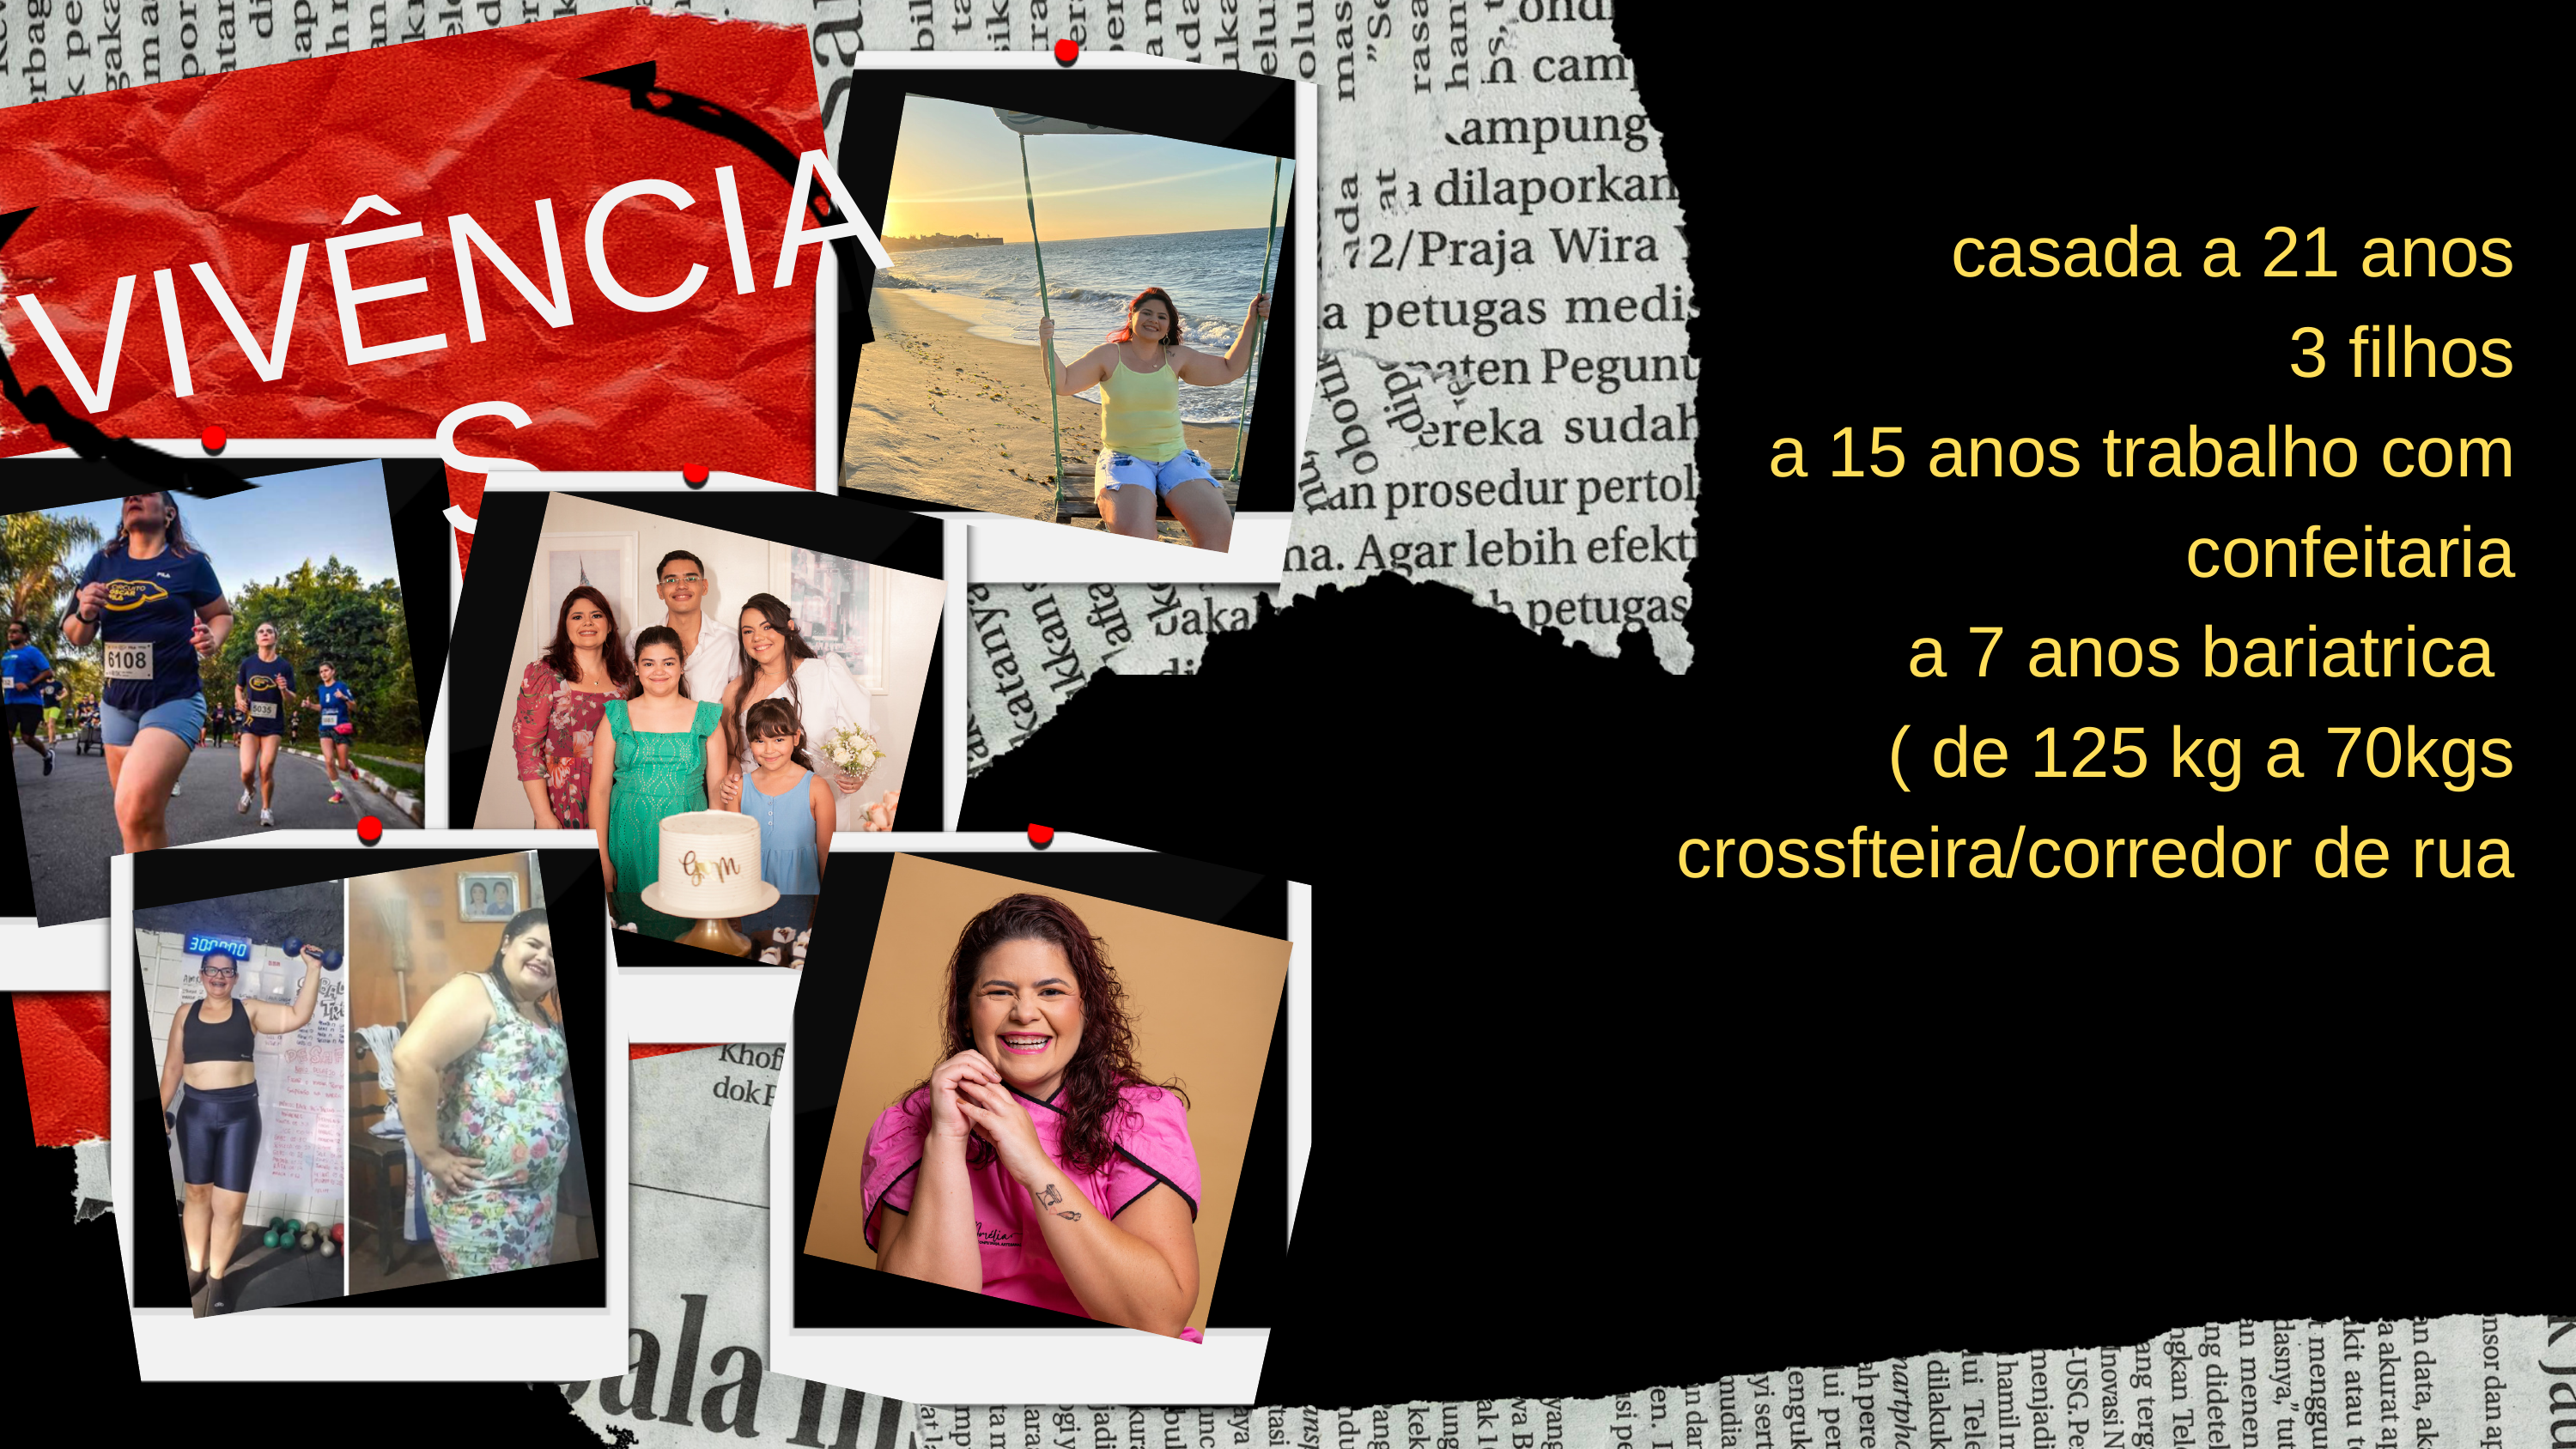

casada a 21 anos
3 filhos
a 15 anos trabalho com confeitaria
a 7 anos bariatrica
( de 125 kg a 70kgs
crossfteira/corredor de rua

VIVÊNCIAS